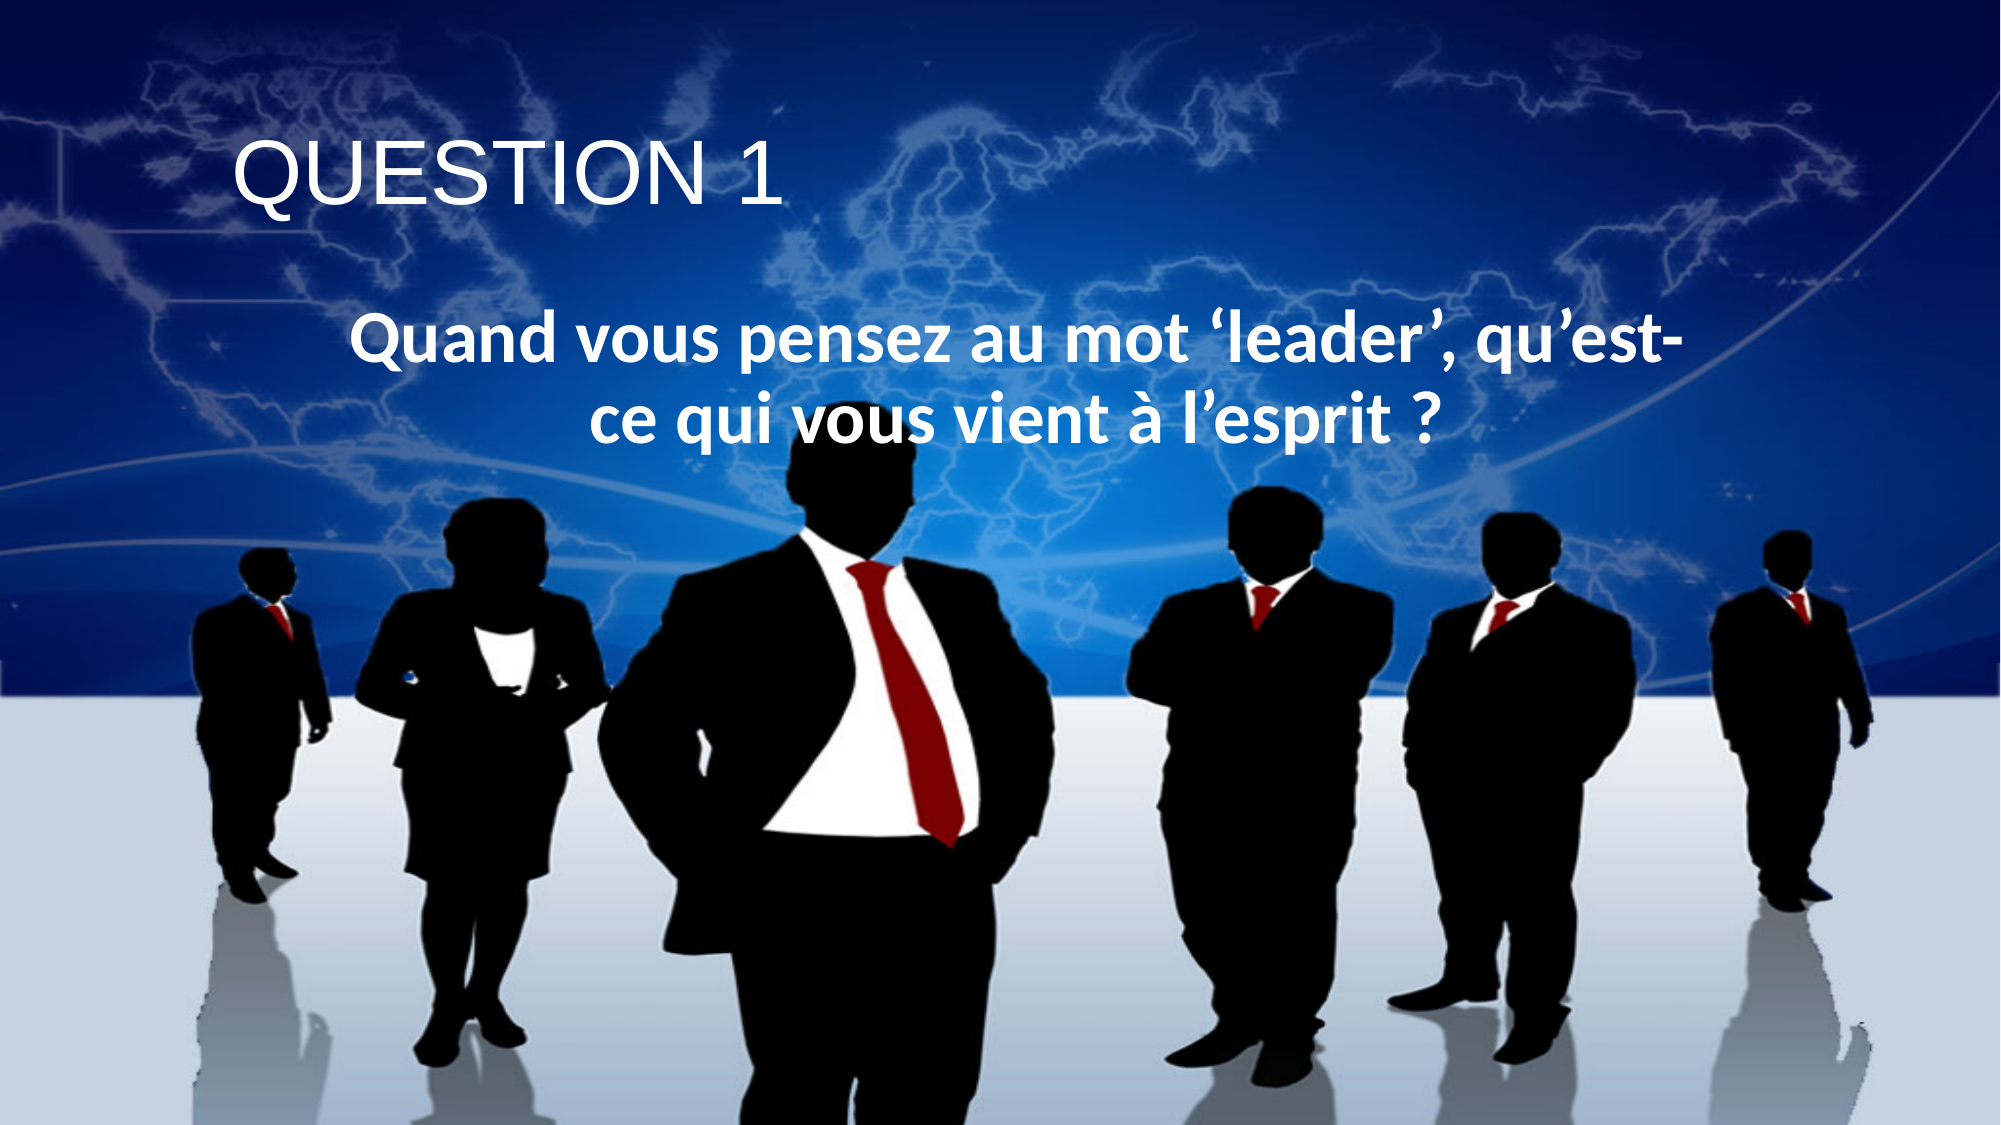

# QUESTION 1
Quand vous pensez au mot ‘leader’, qu’est-ce qui vous vient à l’esprit ?